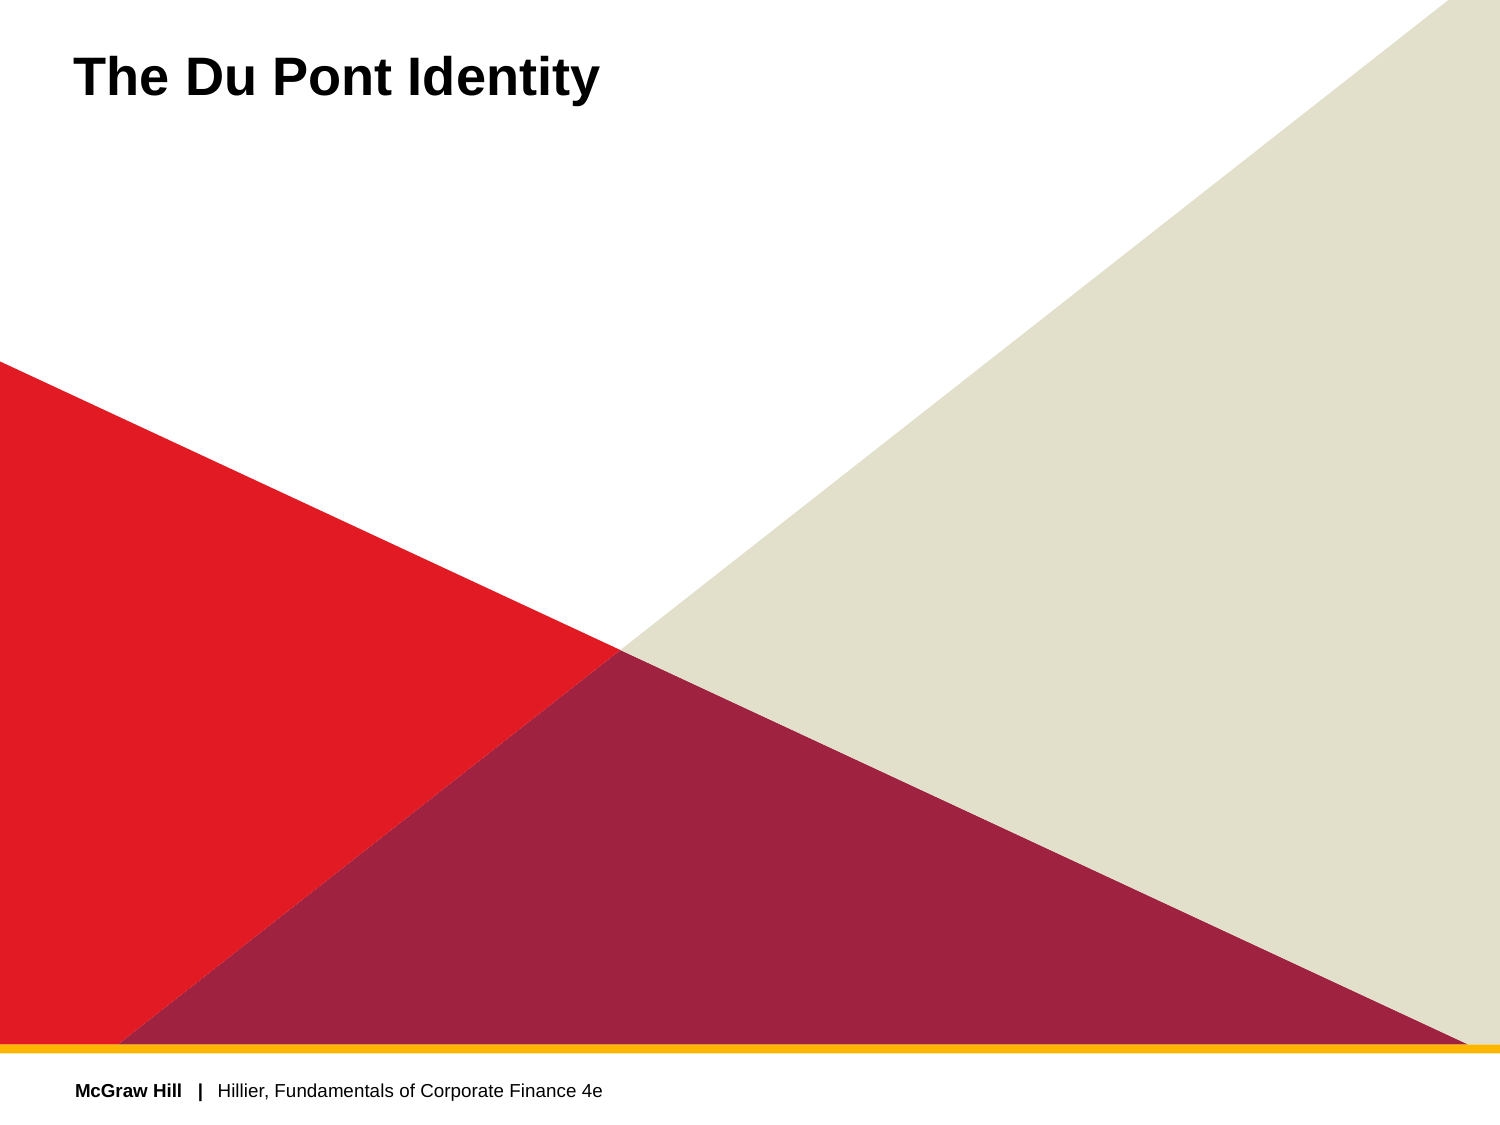

# The Du Pont Identity
Hillier, Fundamentals of Corporate Finance 4e